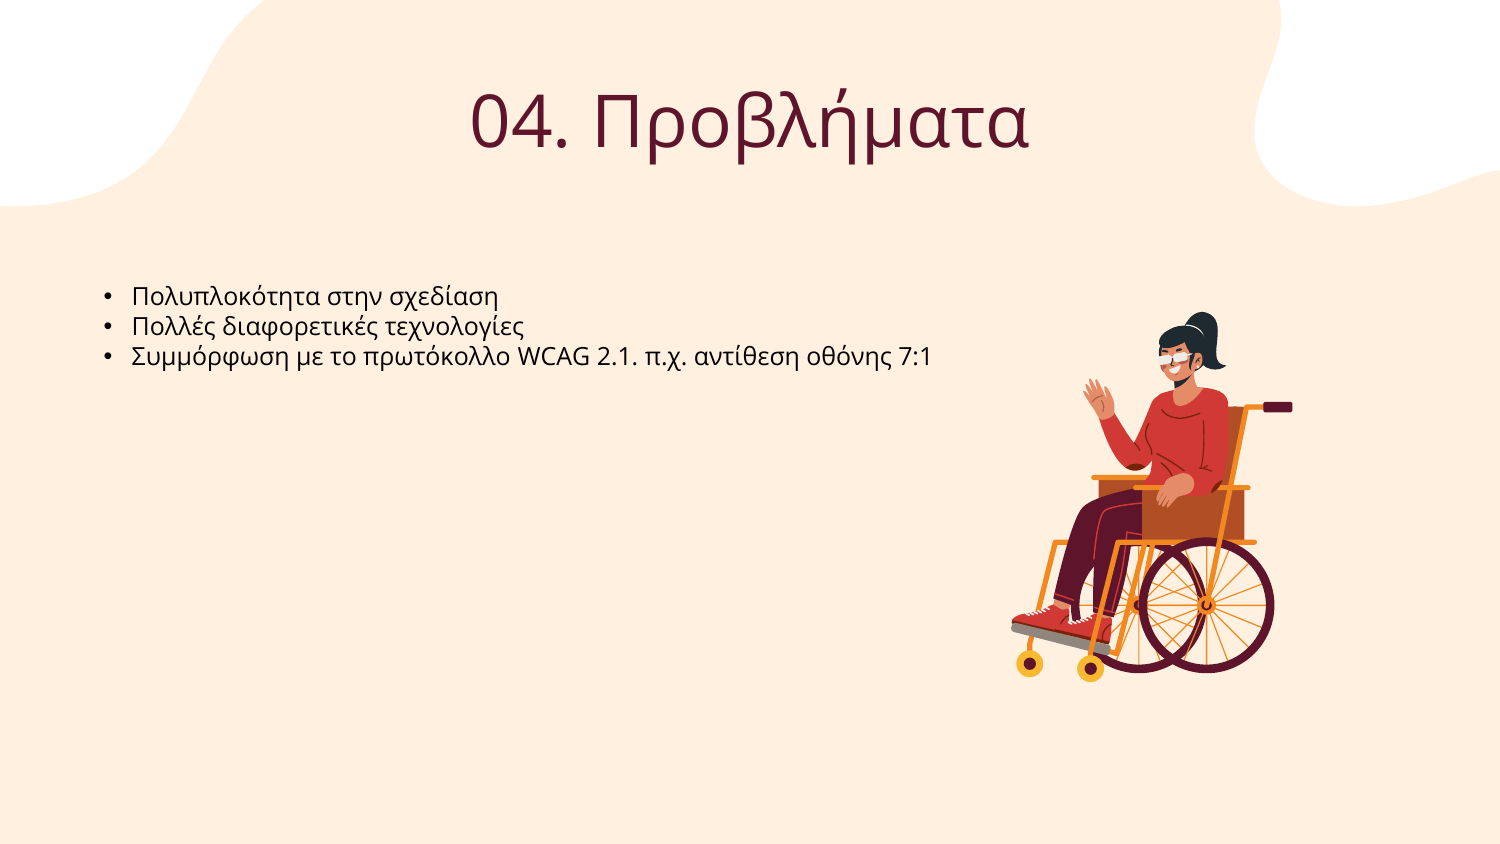

# 04. Προβλήματα
Πολυπλοκότητα στην σχεδίαση
Πολλές διαφορετικές τεχνολογίες
Συμμόρφωση με το πρωτόκολλο WCAG 2.1. π.χ. αντίθεση οθόνης 7:1